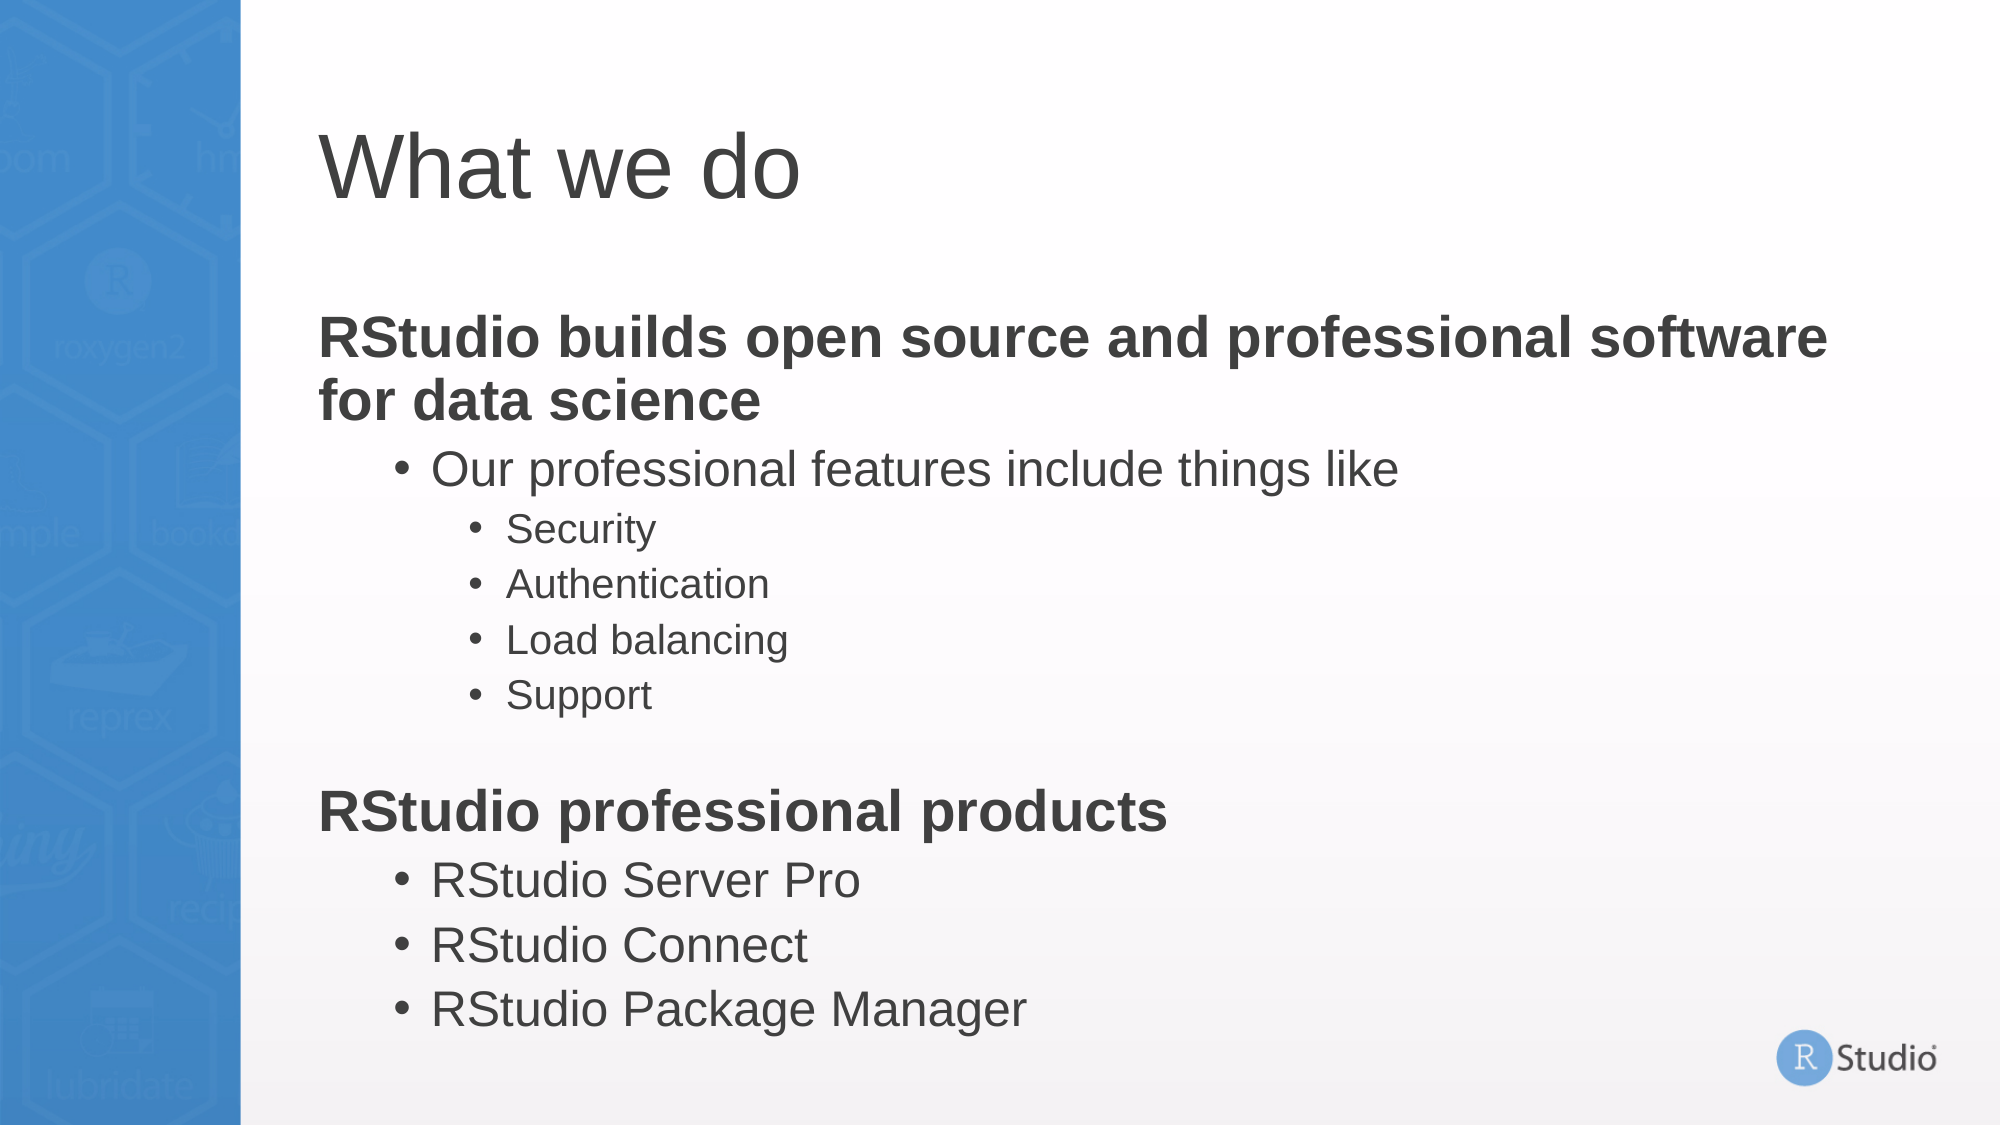

# What we do
RStudio builds open source and professional software for data science
Our professional features include things like
Security
Authentication
Load balancing
Support
RStudio professional products
RStudio Server Pro
RStudio Connect
RStudio Package Manager